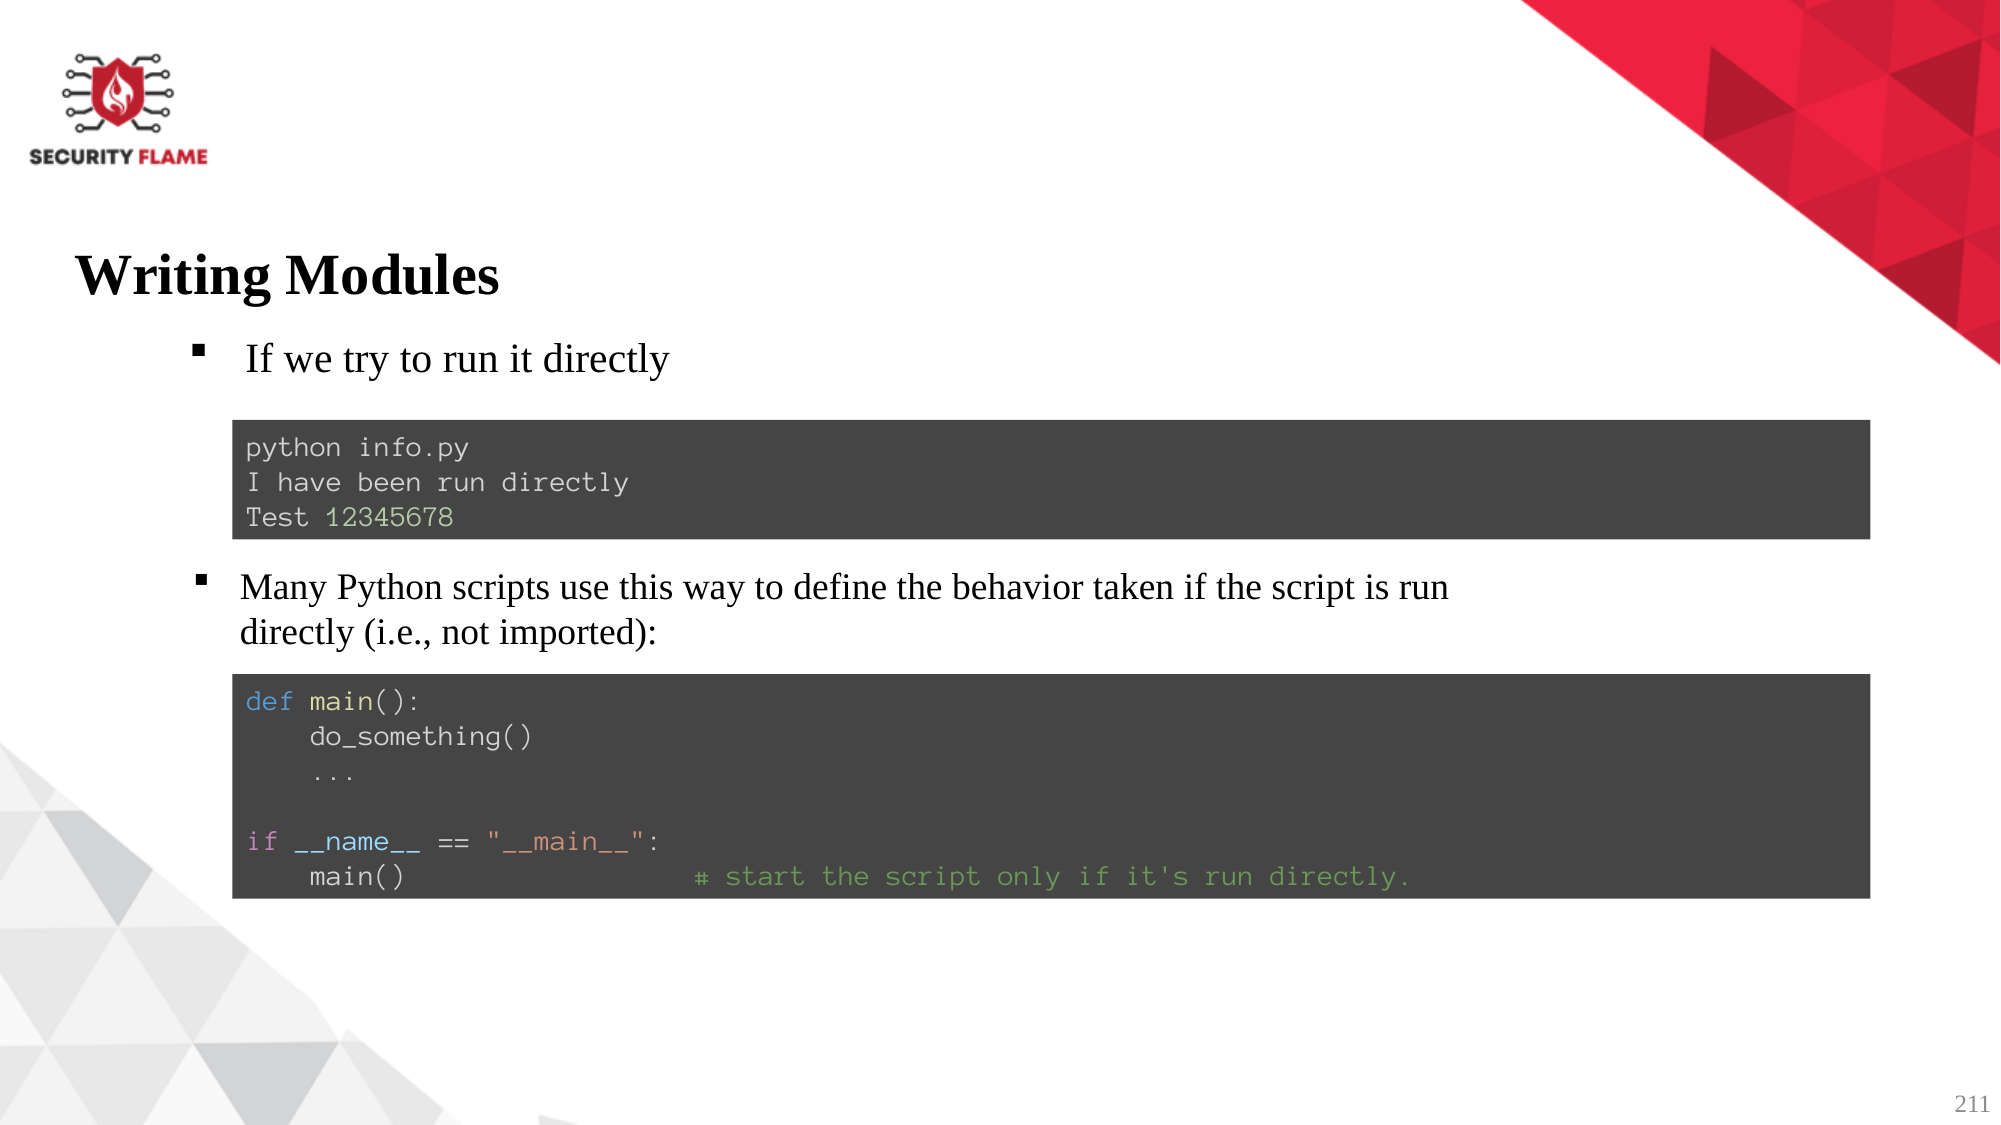

Writing Modules
If we try to run it directly
python info.py
I have been run directly
Test 12345678
Many Python scripts use this way to define the behavior taken if the script is run directly (i.e., not imported):
def main():
    do_something()
    ...
if __name__ == "__main__":
    main()                  # start the script only if it's run directly.
211